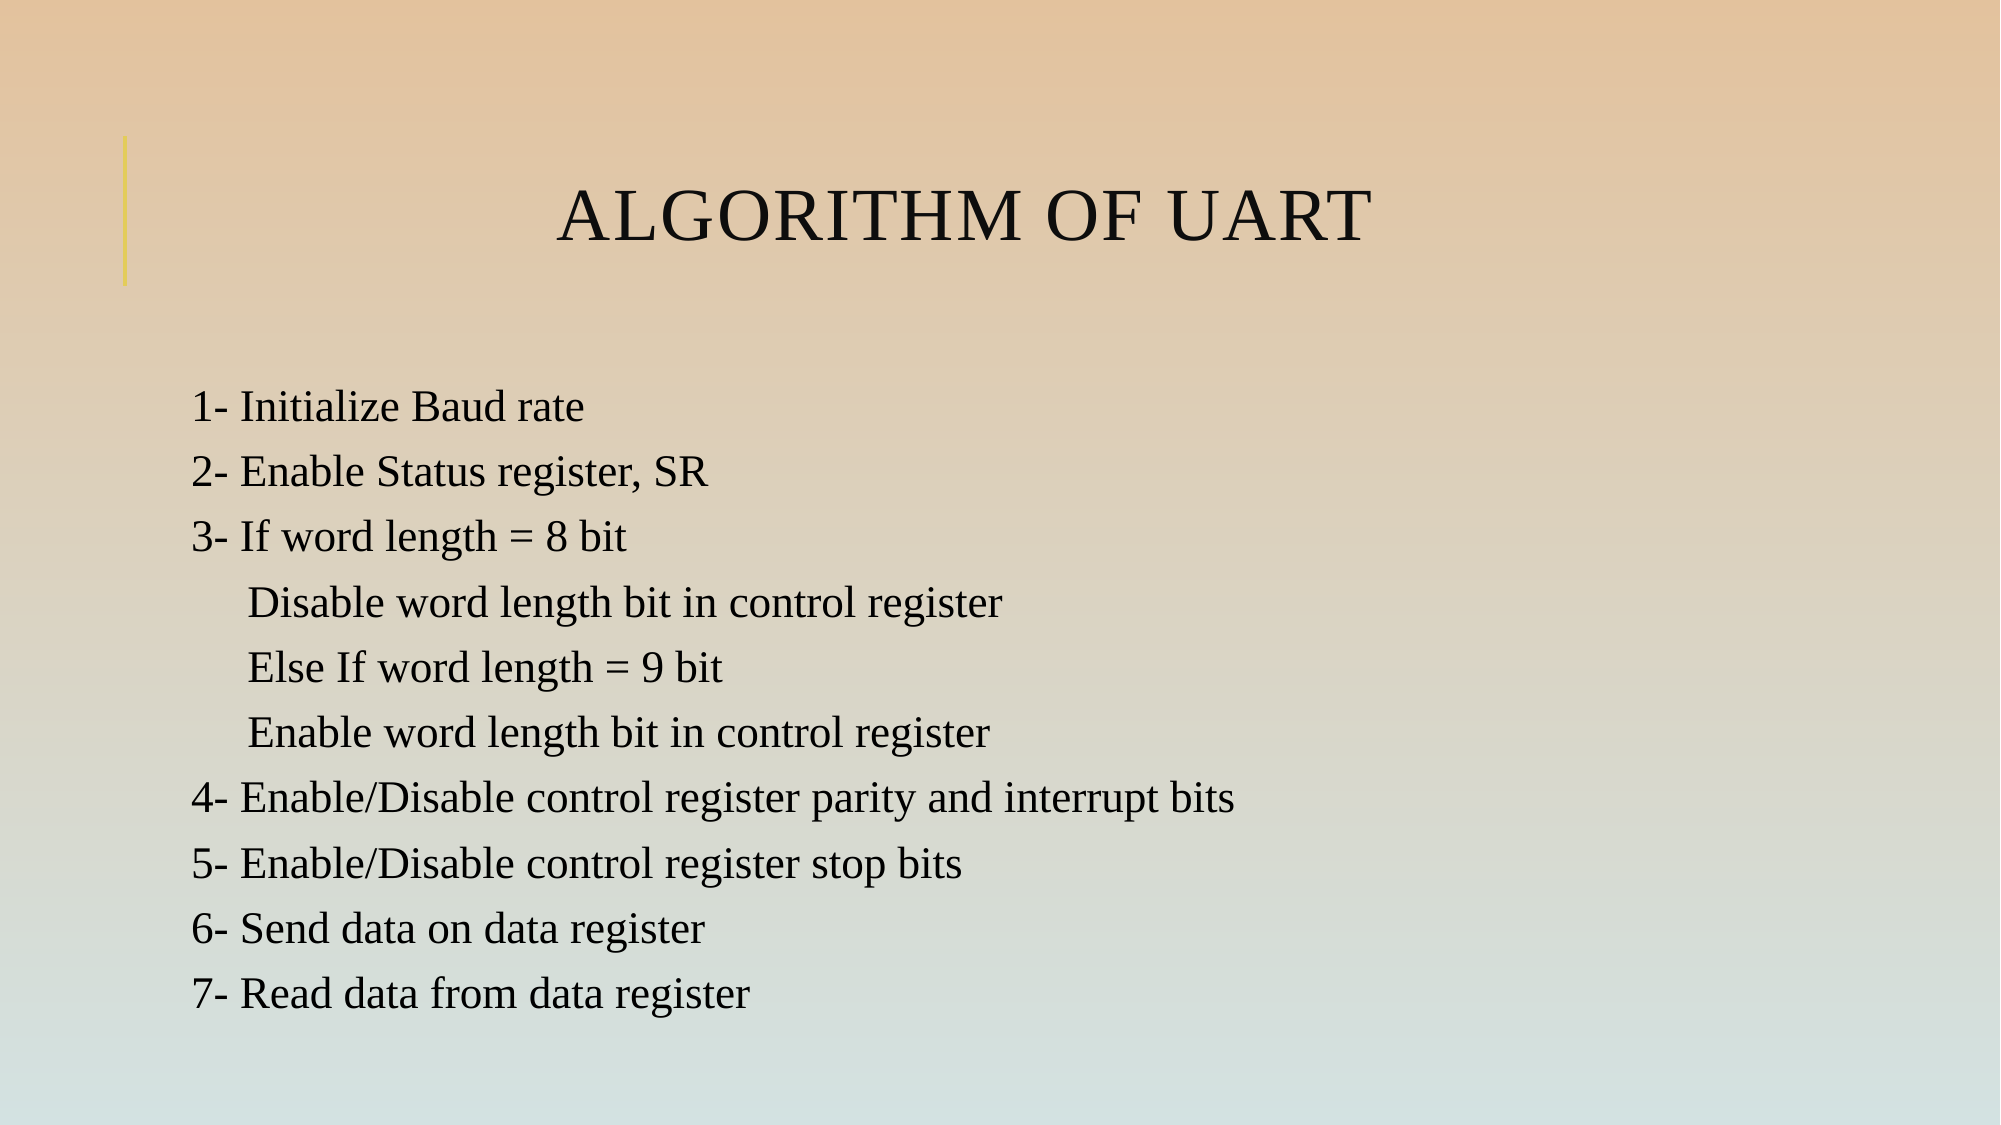

# Algorithm of UART
1- Initialize Baud rate
2- Enable Status register, SR
3- If word length = 8 bit
     Disable word length bit in control register
     Else If word length = 9 bit
     Enable word length bit in control register
4- Enable/Disable control register parity and interrupt bits
5- Enable/Disable control register stop bits
6- Send data on data register
7- Read data from data register